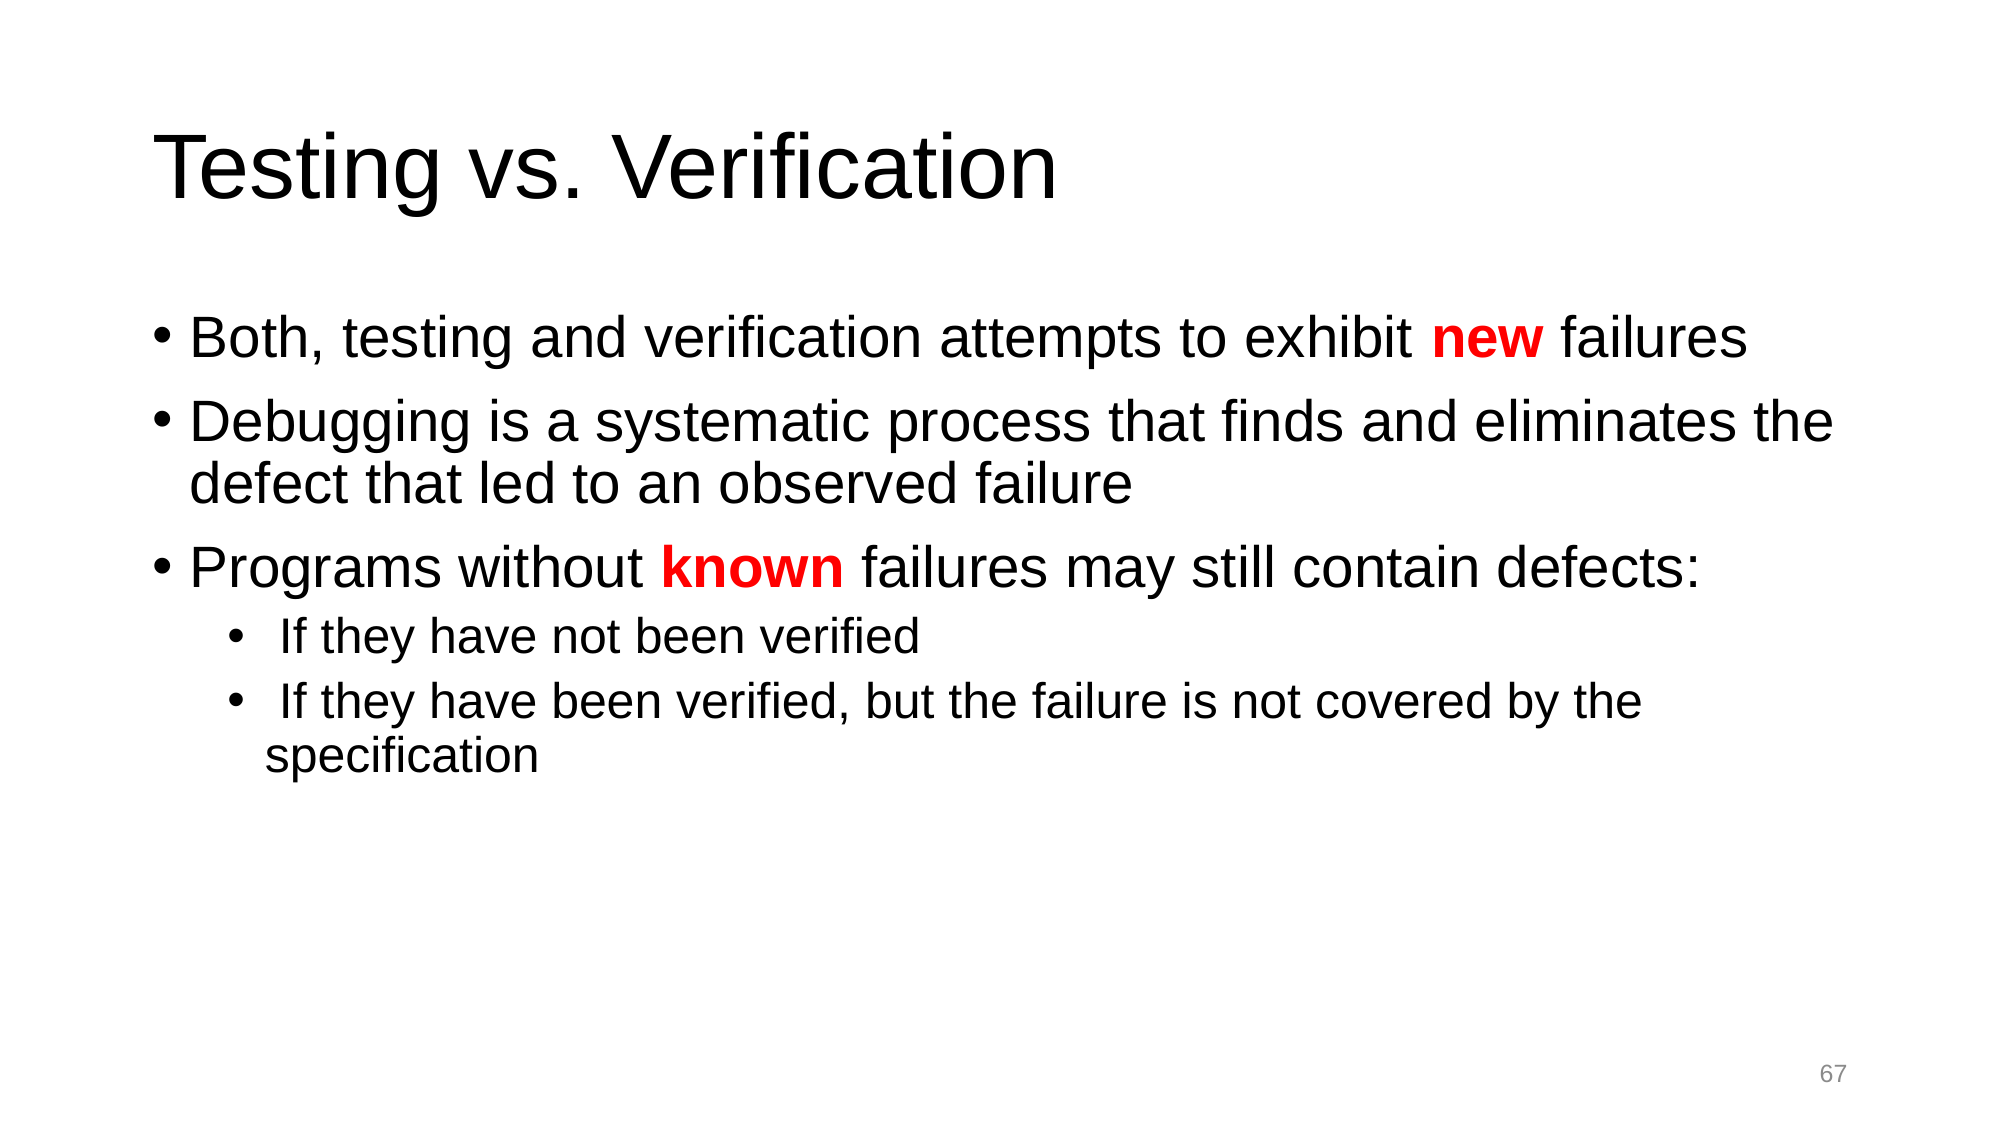

# Testing vs. Verification
Both, testing and verification attempts to exhibit new failures
Debugging is a systematic process that finds and eliminates the defect that led to an observed failure
Programs without known failures may still contain defects:
 If they have not been verified
 If they have been verified, but the failure is not covered by the specification

67